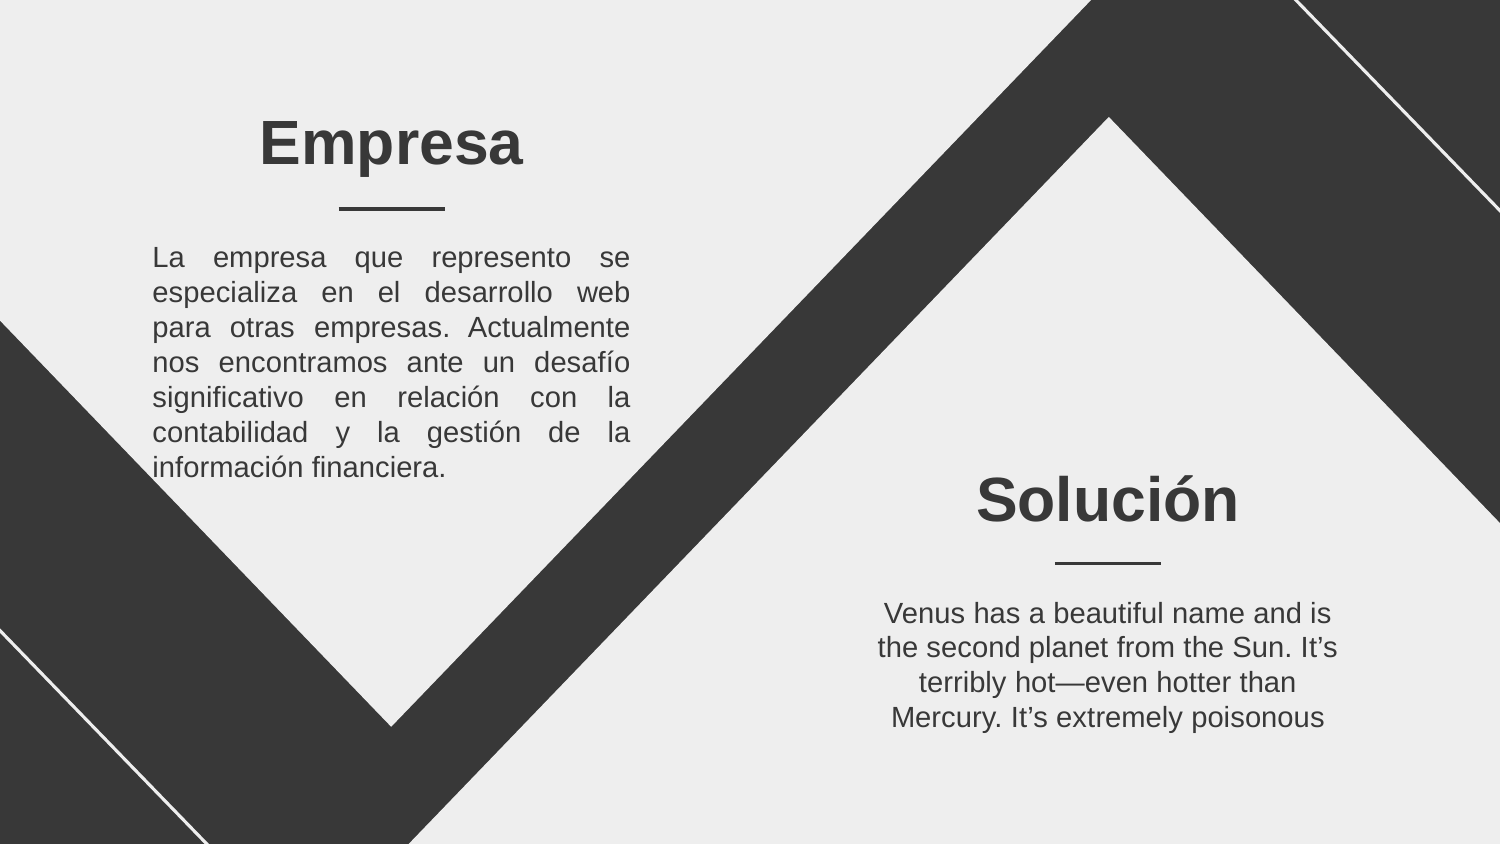

Empresa
La empresa que represento se especializa en el desarrollo web para otras empresas. Actualmente nos encontramos ante un desafío significativo en relación con la contabilidad y la gestión de la información financiera.
# Solución
Venus has a beautiful name and is
the second planet from the Sun. It’s
terribly hot—even hotter than
Mercury. It’s extremely poisonous